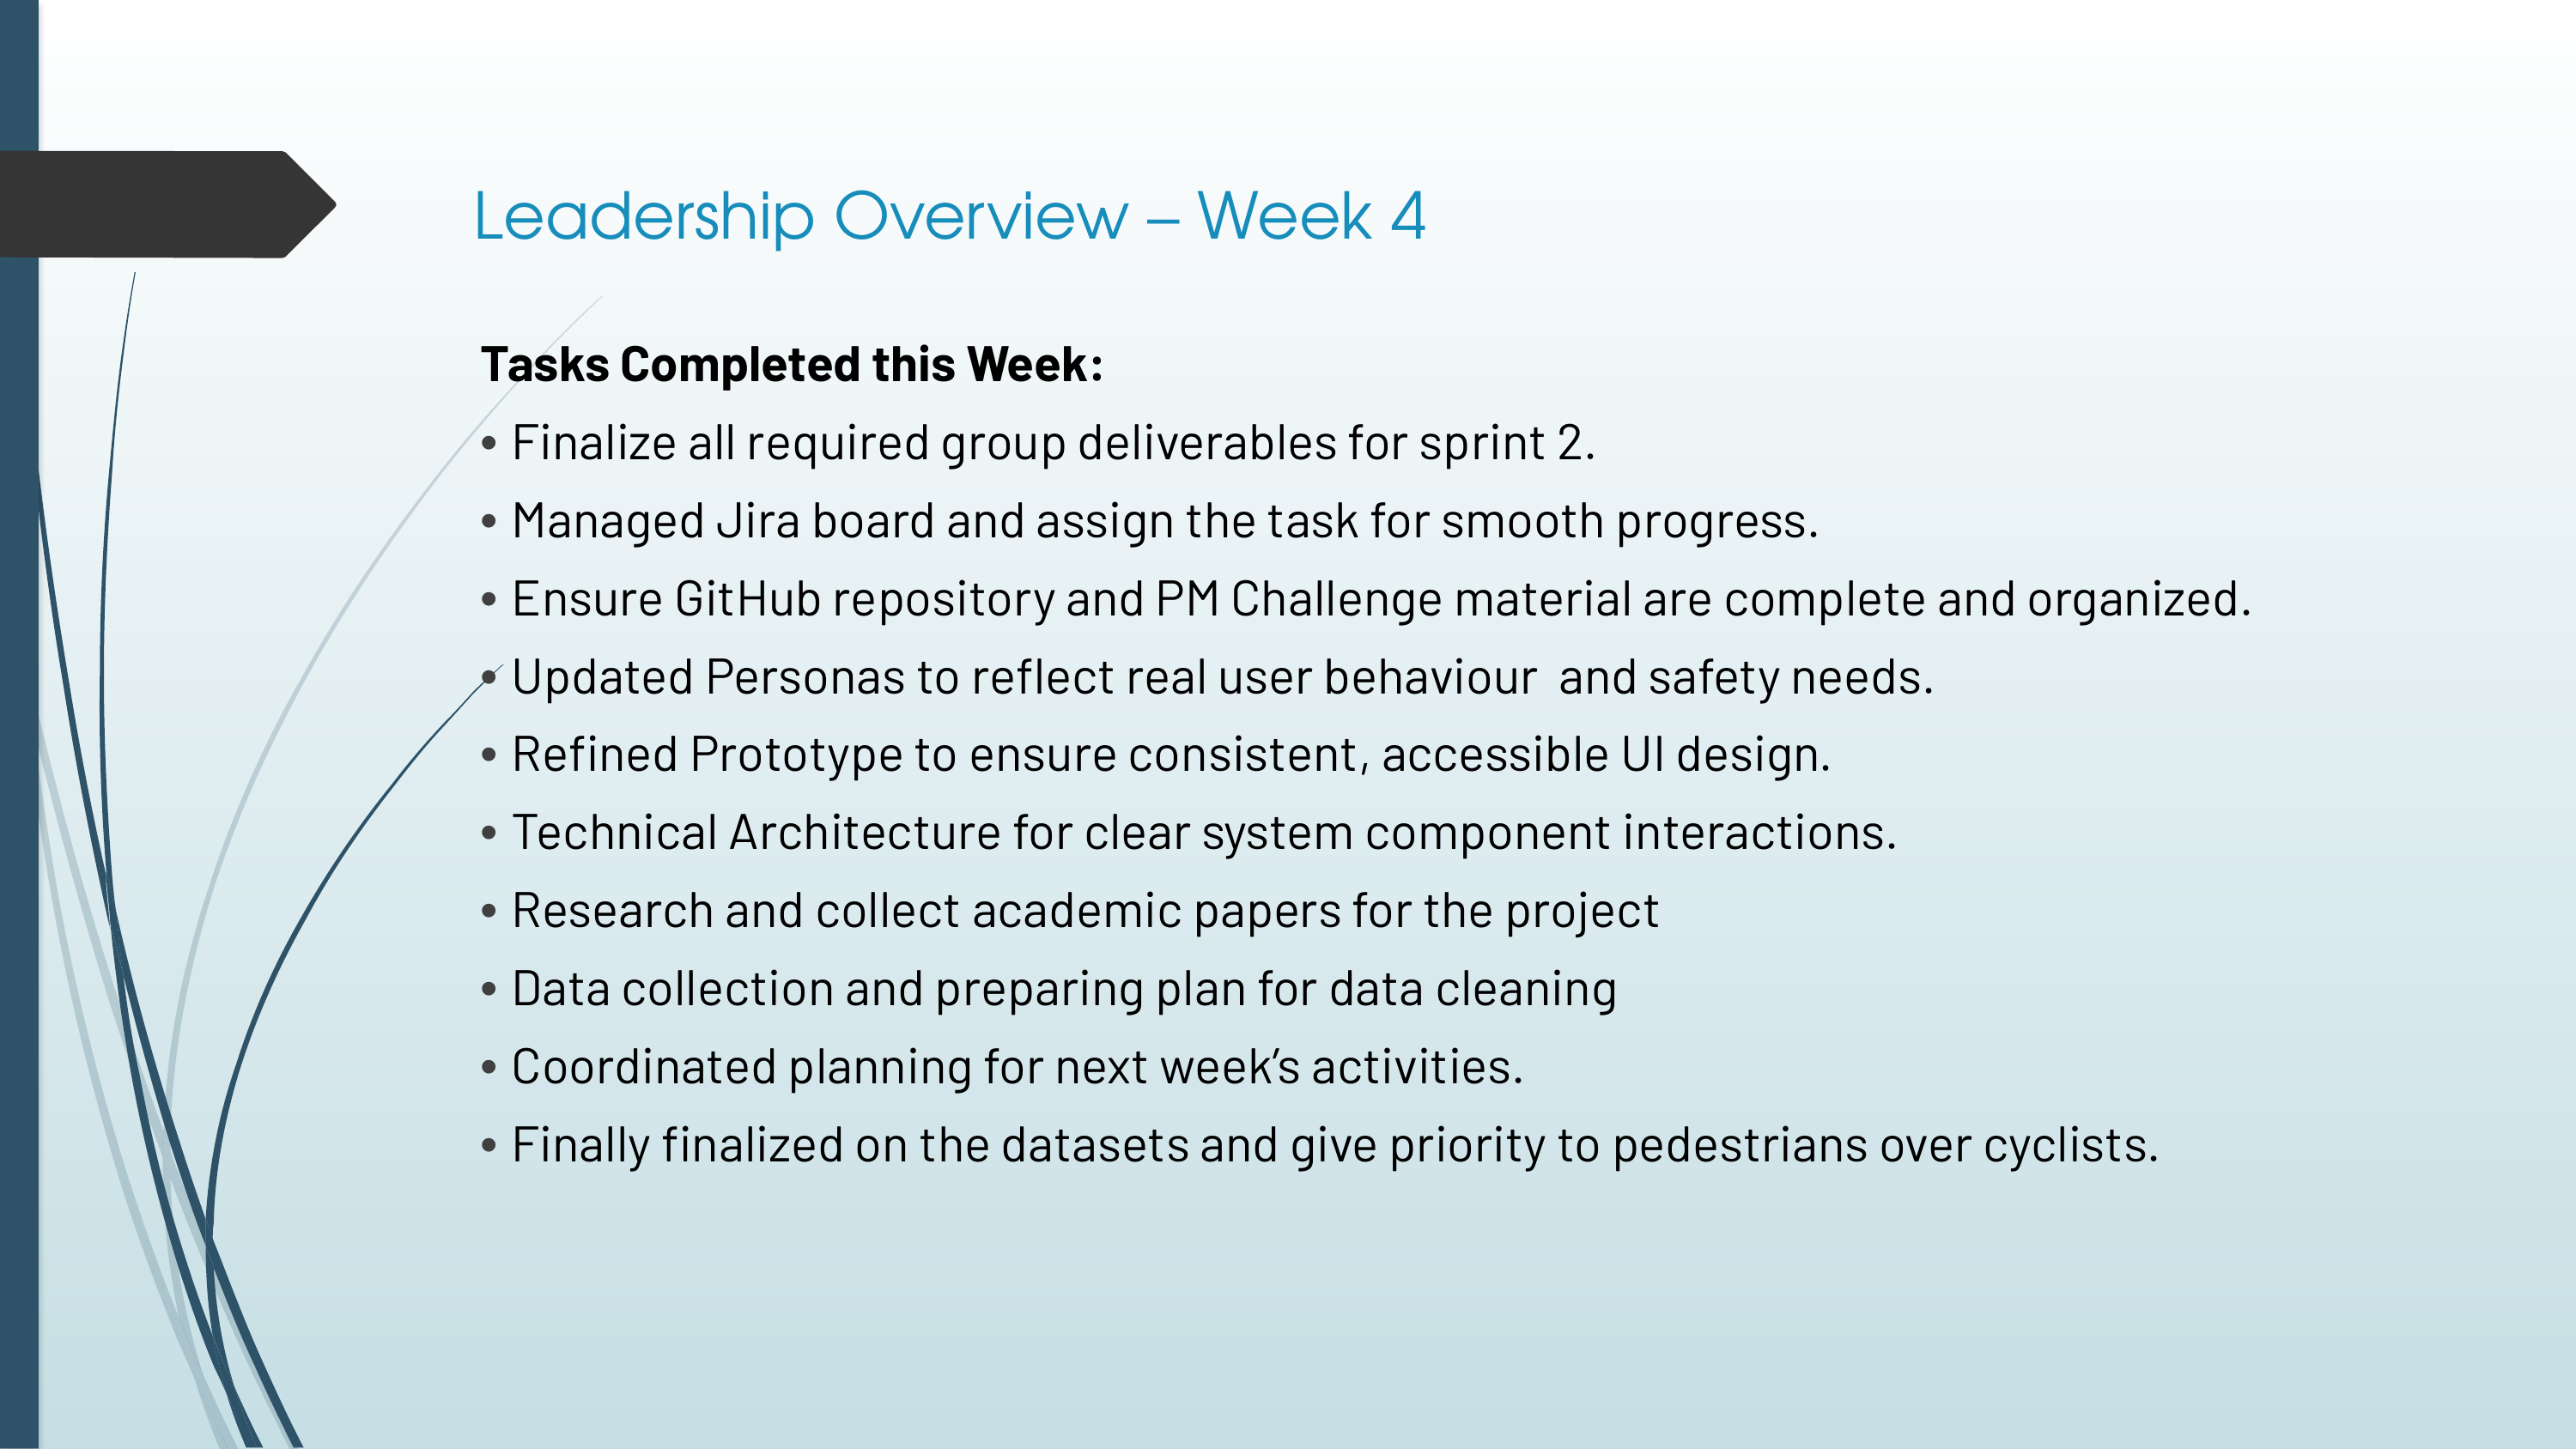

# Leadership Overview – Week 4
Tasks Completed this Week:
• Finalize all required group deliverables for sprint 2.
• Managed Jira board and assign the task for smooth progress.
• Ensure GitHub repository and PM Challenge material are complete and organized.
• Updated Personas to reflect real user behaviour  and safety needs.
• Refined Prototype to ensure consistent, accessible UI design.
• Technical Architecture for clear system component interactions.
• Research and collect academic papers for the project
• Data collection and preparing plan for data cleaning
• Coordinated planning for next week’s activities.
• Finally finalized on the datasets and give priority to pedestrians over cyclists.